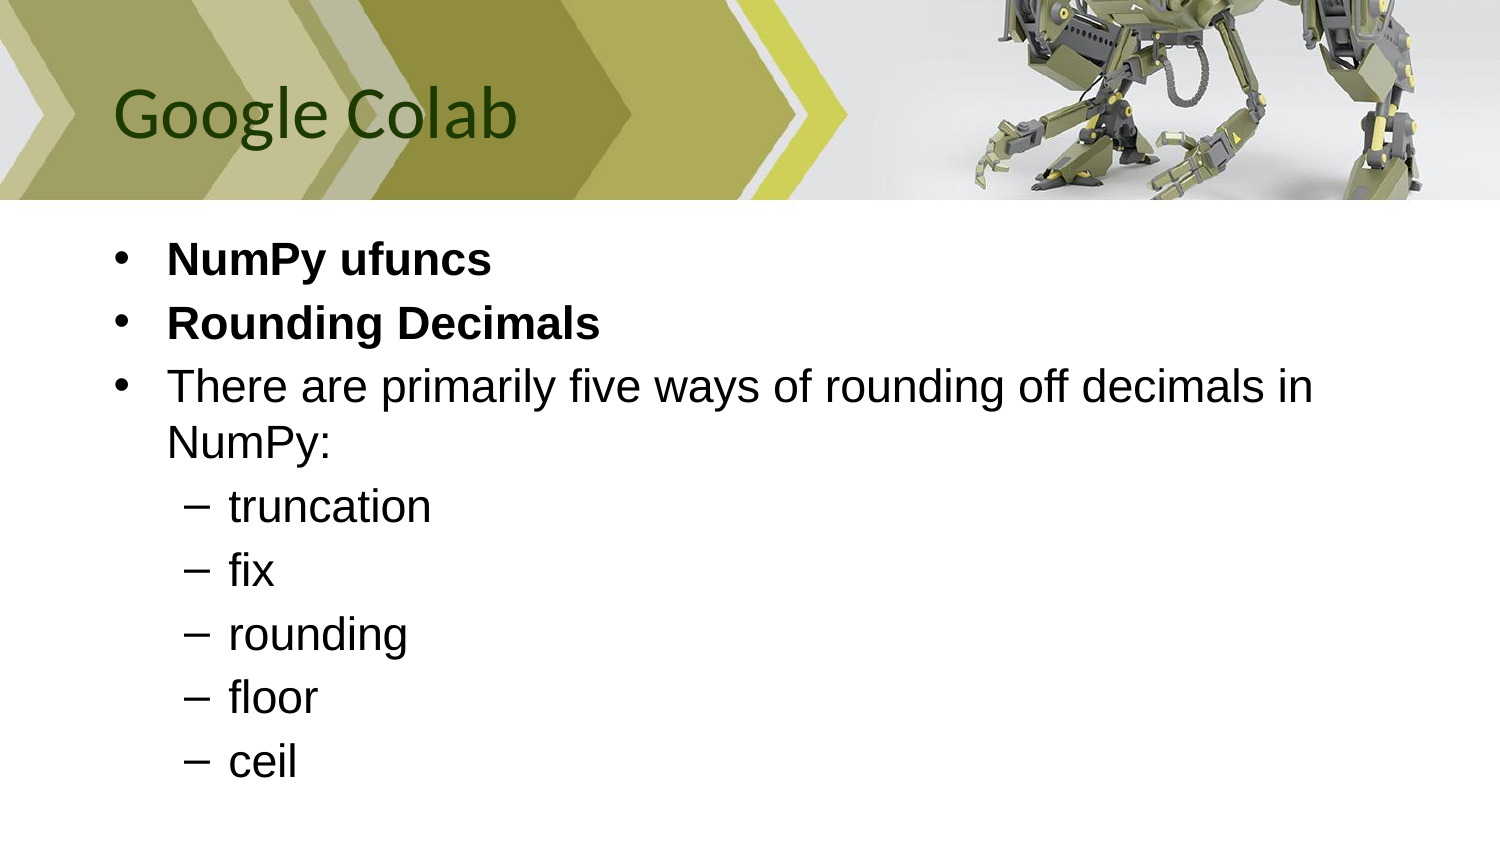

# Google Colab
NumPy ufuncs
Rounding Decimals
There are primarily five ways of rounding off decimals in NumPy:
truncation
fix
rounding
floor
ceil